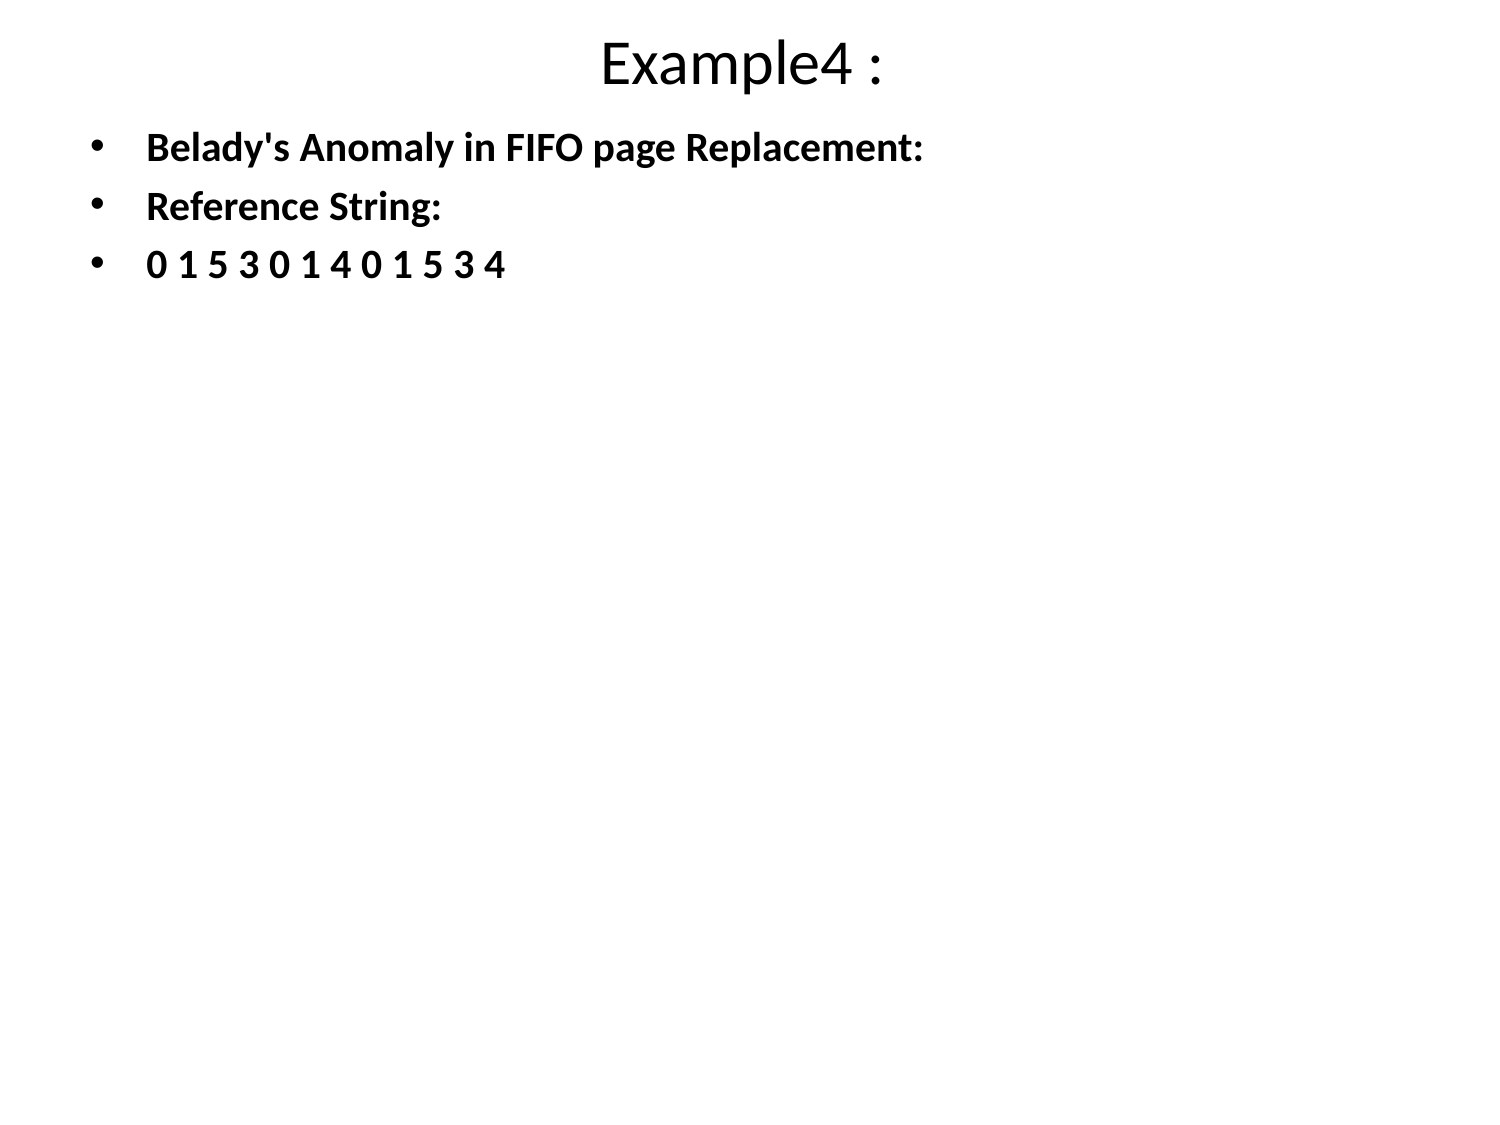

# Example4 :
Belady's Anomaly in FIFO page Replacement:
Reference String:
0 1 5 3 0 1 4 0 1 5 3 4